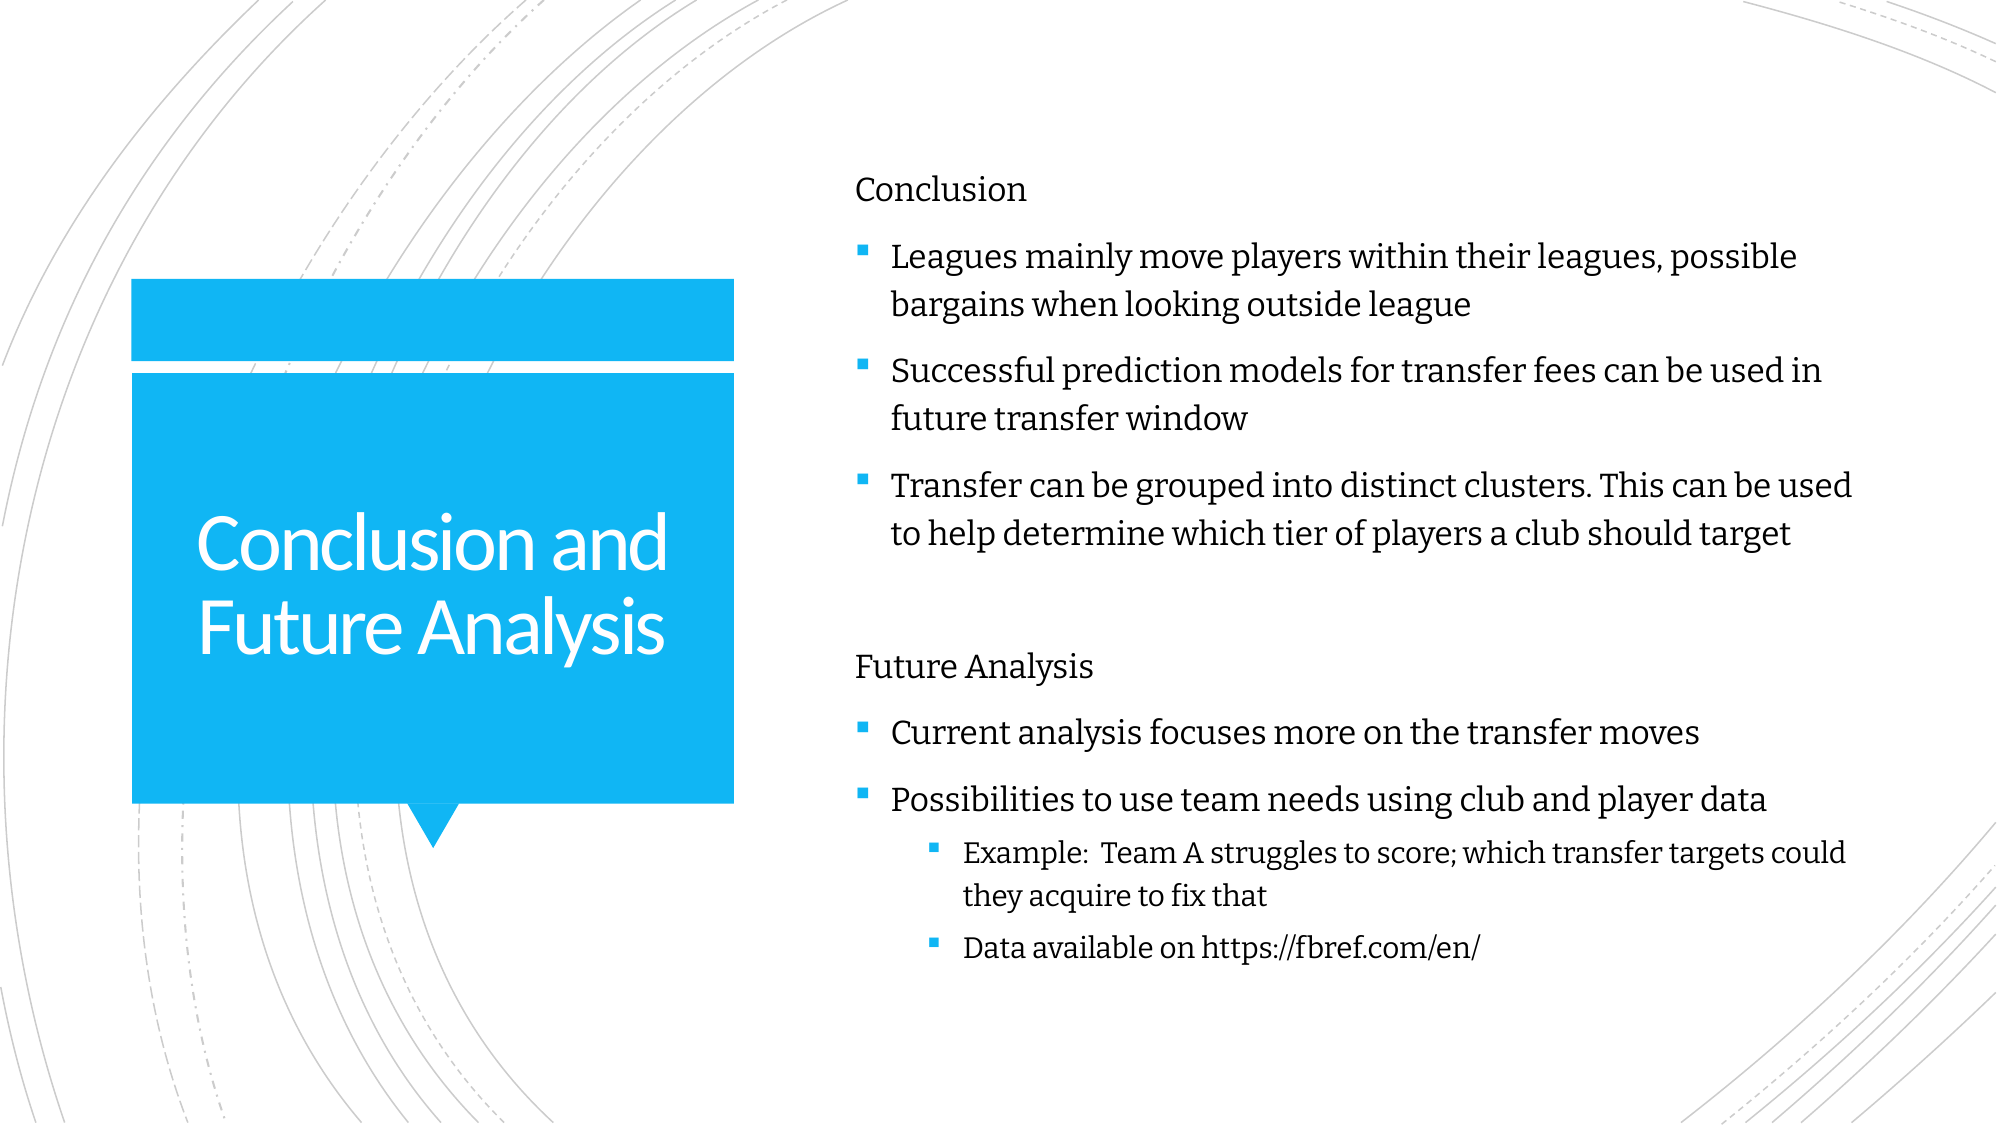

Conclusion
Leagues mainly move players within their leagues, possible bargains when looking outside league
Successful prediction models for transfer fees can be used in future transfer window
Transfer can be grouped into distinct clusters. This can be used to help determine which tier of players a club should target

Future Analysis
Current analysis focuses more on the transfer moves
Possibilities to use team needs using club and player data
Example:  Team A struggles to score; which transfer targets could they acquire to fix that
Data available on https://fbref.com/en/
# Conclusion and Future Analysis